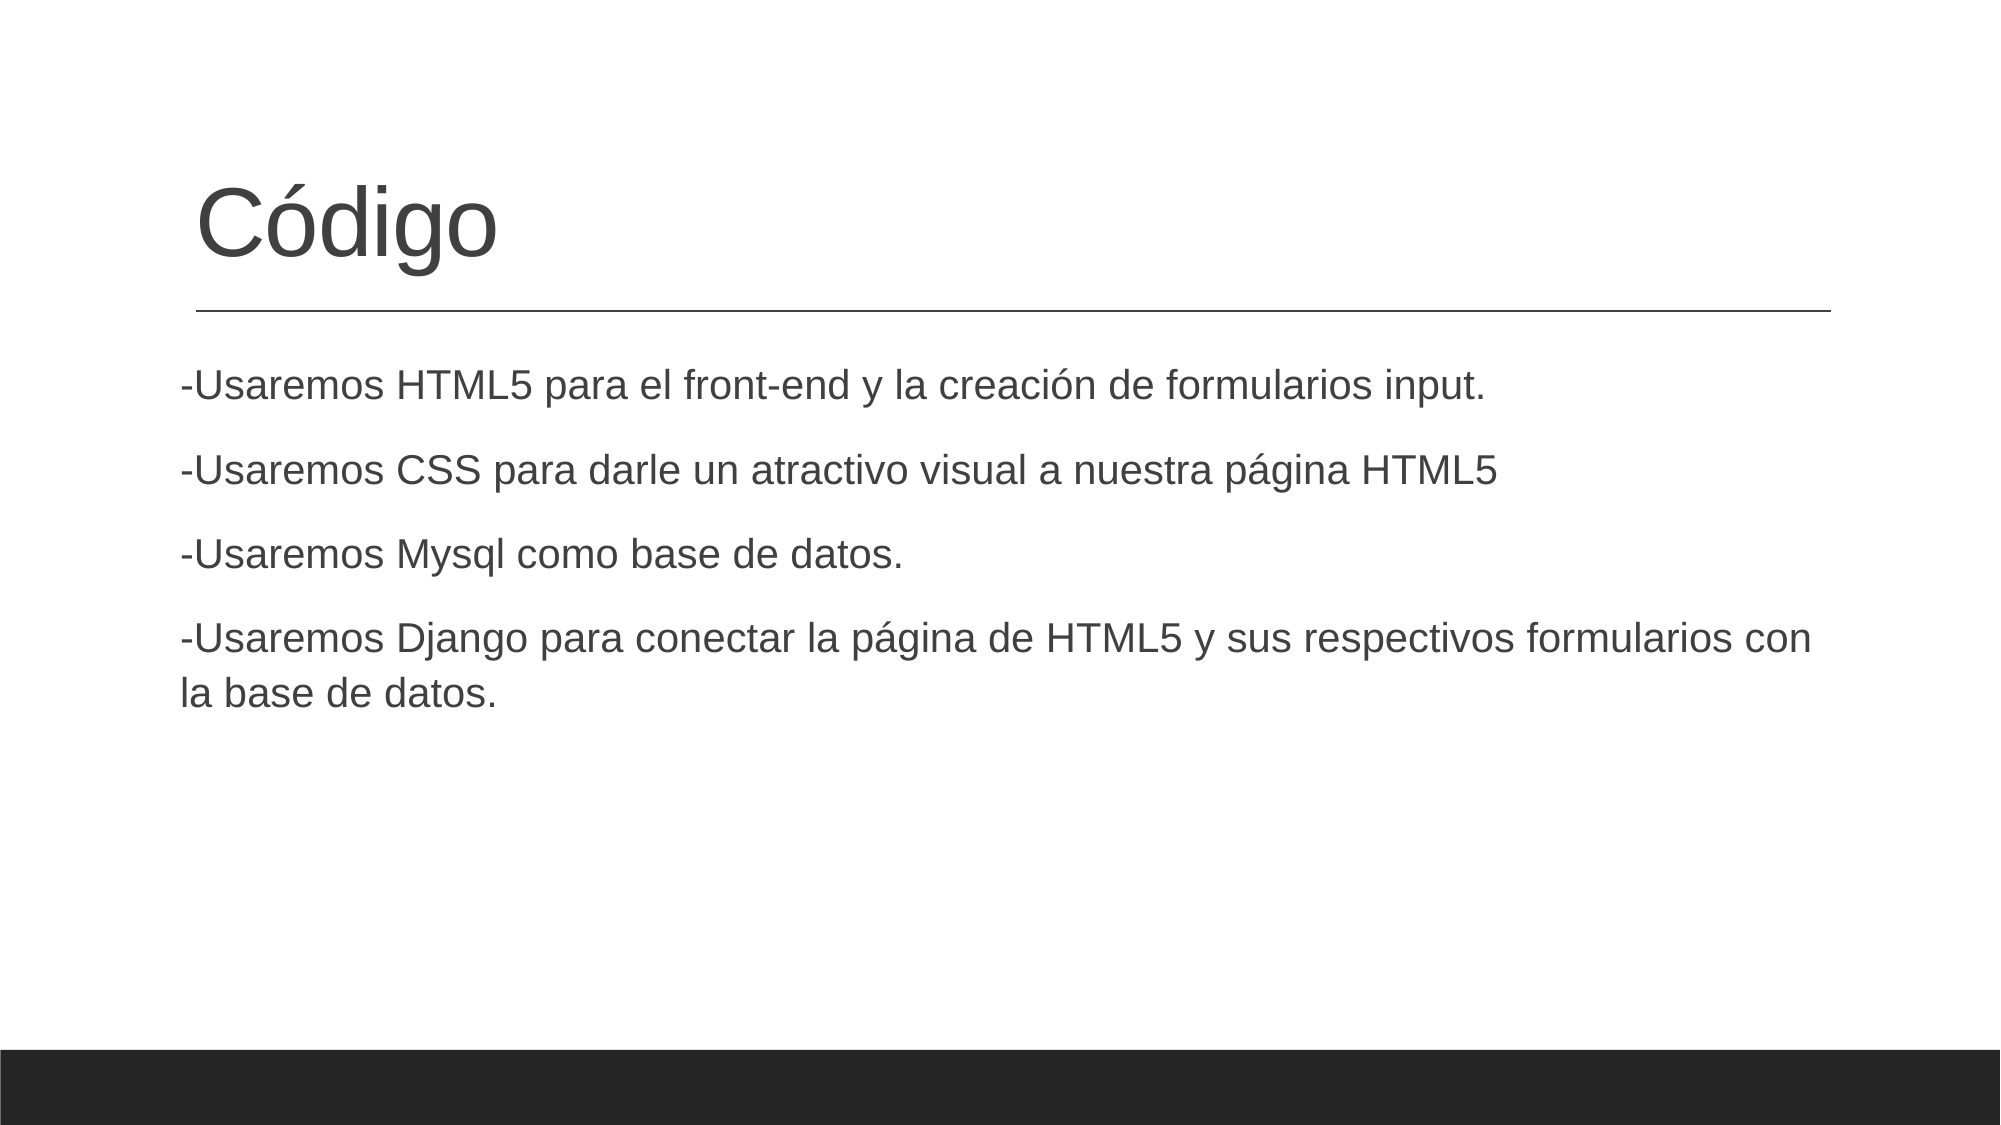

# Código
-Usaremos HTML5 para el front-end y la creación de formularios input.
-Usaremos CSS para darle un atractivo visual a nuestra página HTML5
-Usaremos Mysql como base de datos.
-Usaremos Django para conectar la página de HTML5 y sus respectivos formularios con la base de datos.